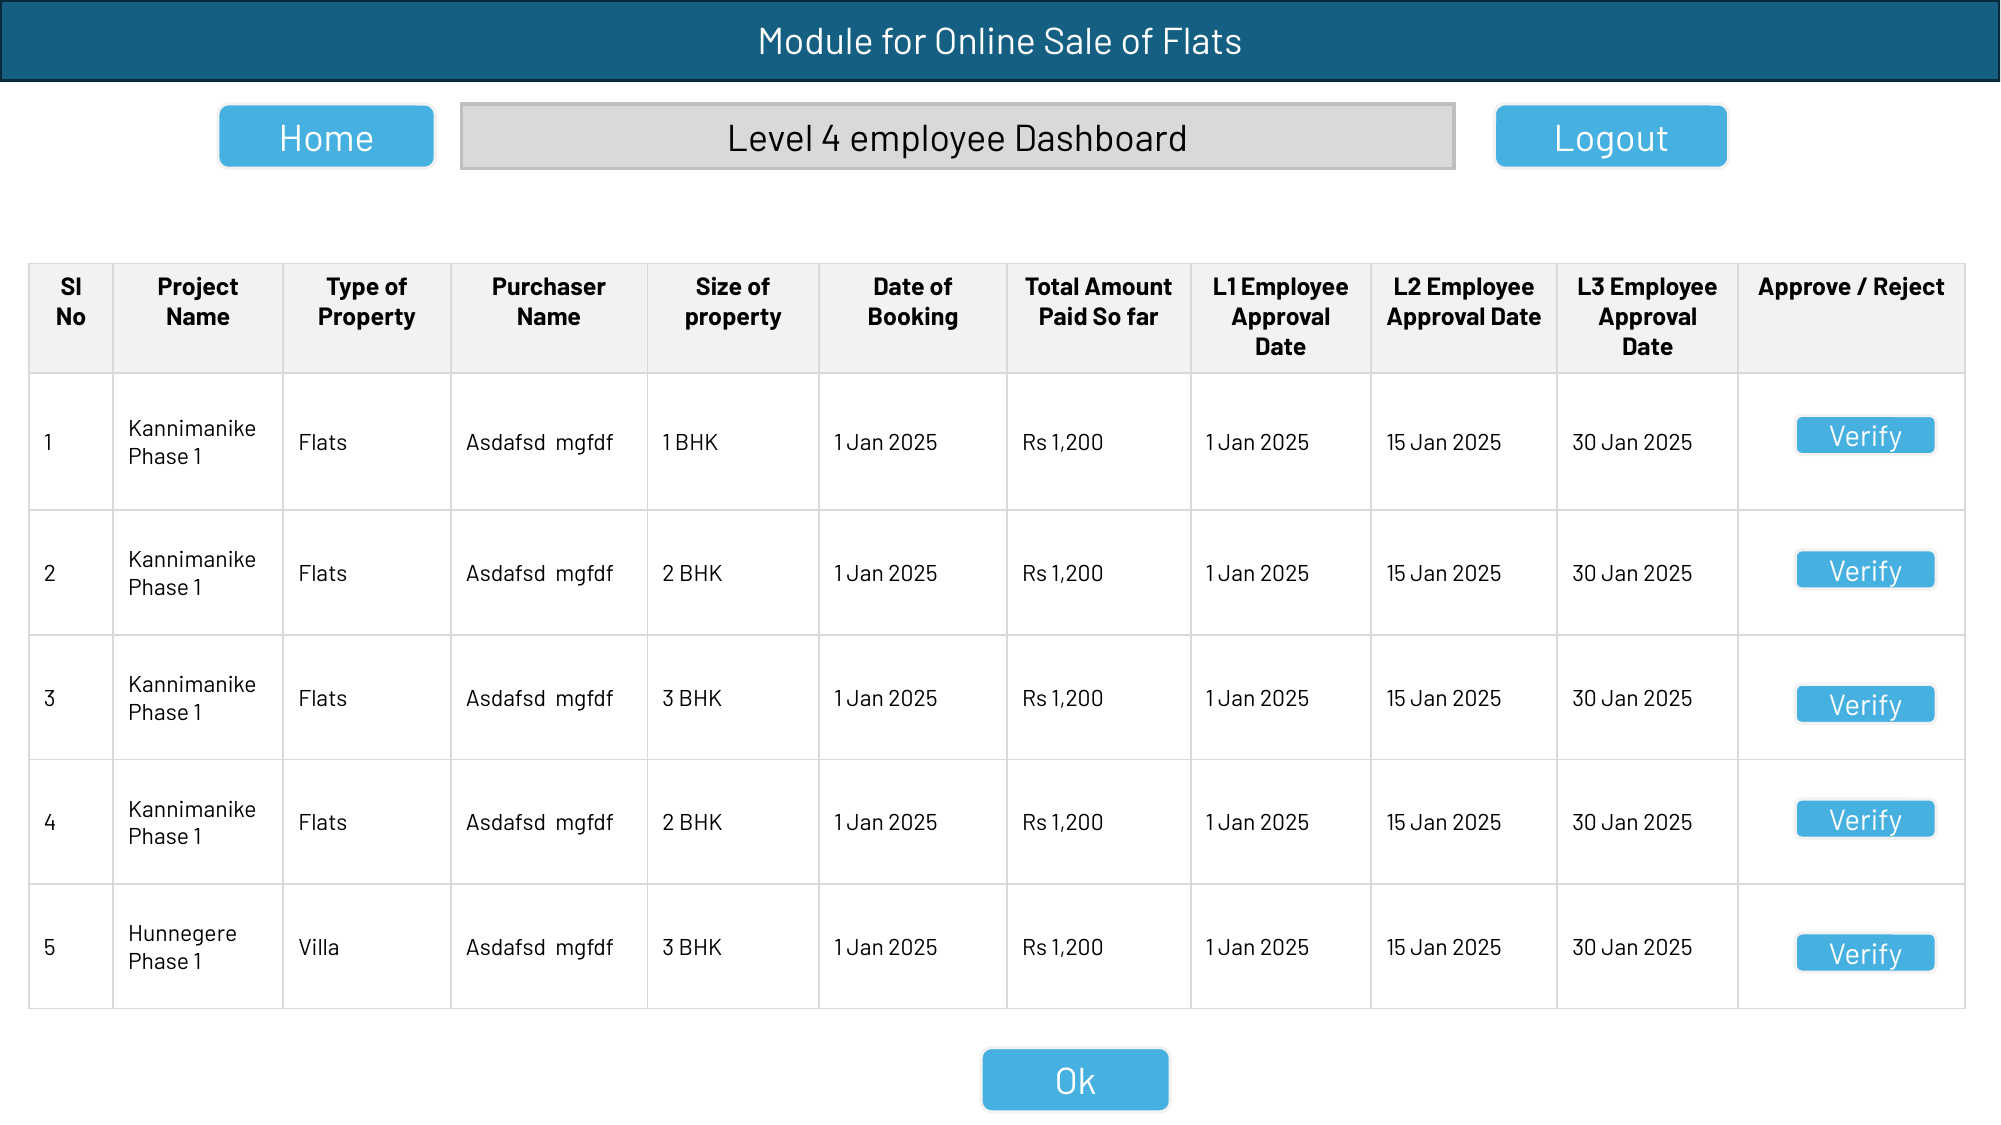

Home
Level 4 employee Dashboard
Logout
| Sl No | Project Name | Type of Property | Purchaser Name | Size of property | Date of Booking | Total Amount Paid So far | L1 Employee Approval Date | L2 Employee Approval Date | L3 Employee Approval Date | Approve / Reject |
| --- | --- | --- | --- | --- | --- | --- | --- | --- | --- | --- |
| 1 | Kannimanike Phase 1 | Flats | Asdafsd mgfdf | 1 BHK | 1 Jan 2025 | Rs 1,200 | 1 Jan 2025 | 15 Jan 2025 | 30 Jan 2025 |  |
| 2 | Kannimanike Phase 1 | Flats | Asdafsd mgfdf | 2 BHK | 1 Jan 2025 | Rs 1,200 | 1 Jan 2025 | 15 Jan 2025 | 30 Jan 2025 |  |
| 3 | Kannimanike Phase 1 | Flats | Asdafsd mgfdf | 3 BHK | 1 Jan 2025 | Rs 1,200 | 1 Jan 2025 | 15 Jan 2025 | 30 Jan 2025 |  |
| 4 | Kannimanike Phase 1 | Flats | Asdafsd mgfdf | 2 BHK | 1 Jan 2025 | Rs 1,200 | 1 Jan 2025 | 15 Jan 2025 | 30 Jan 2025 |  |
| 5 | Hunnegere Phase 1 | Villa | Asdafsd mgfdf | 3 BHK | 1 Jan 2025 | Rs 1,200 | 1 Jan 2025 | 15 Jan 2025 | 30 Jan 2025 |  |
Verify
Verify
Verify
Verify
Verify
Ok